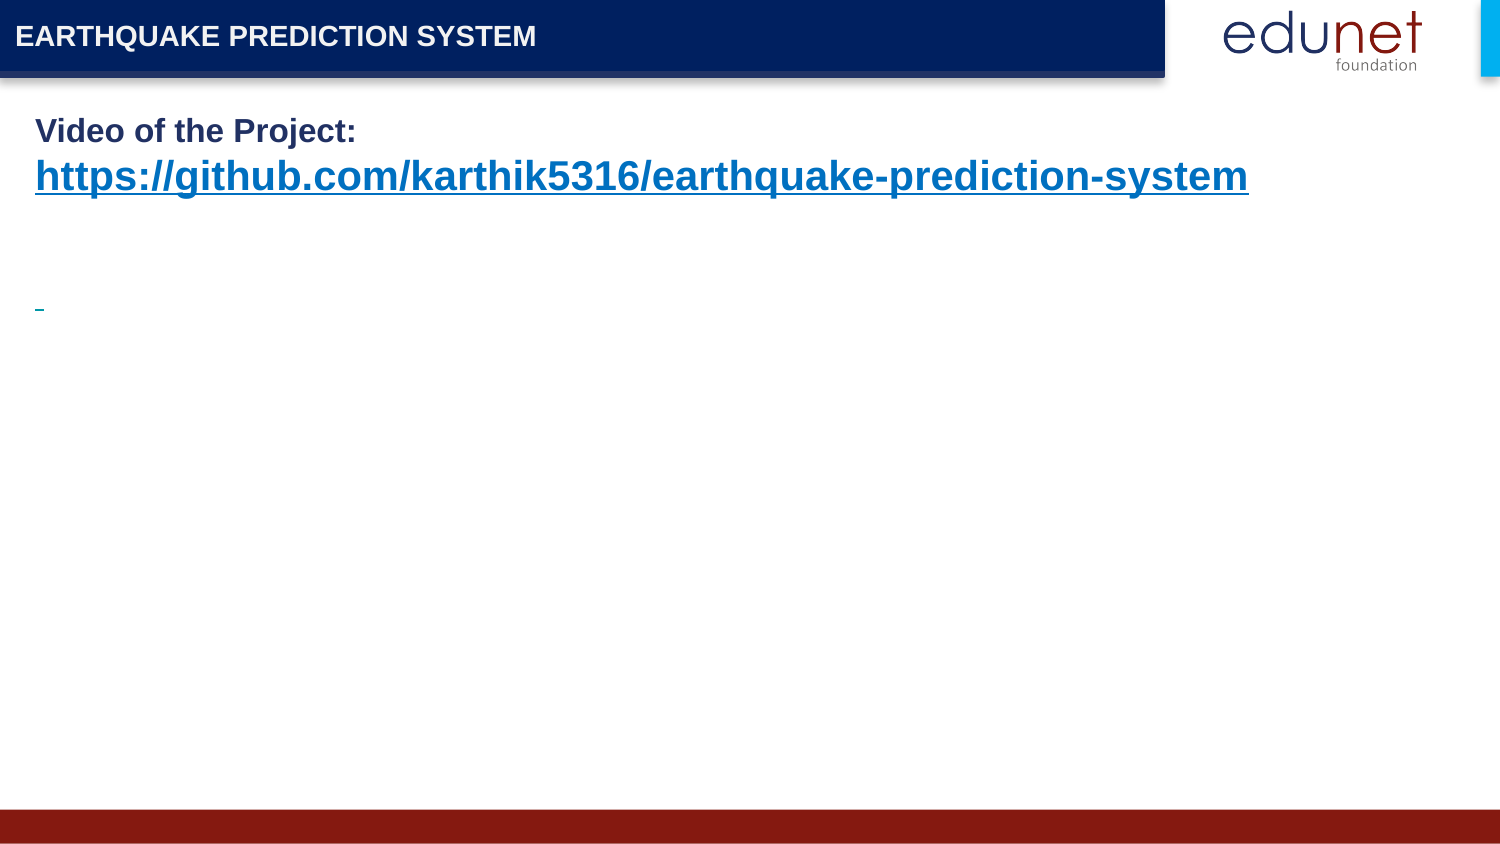

EARTHQUAKE PREDICTION SYSTEM
Video of the Project:
https://github.com/karthik5316/earthquake-prediction-system